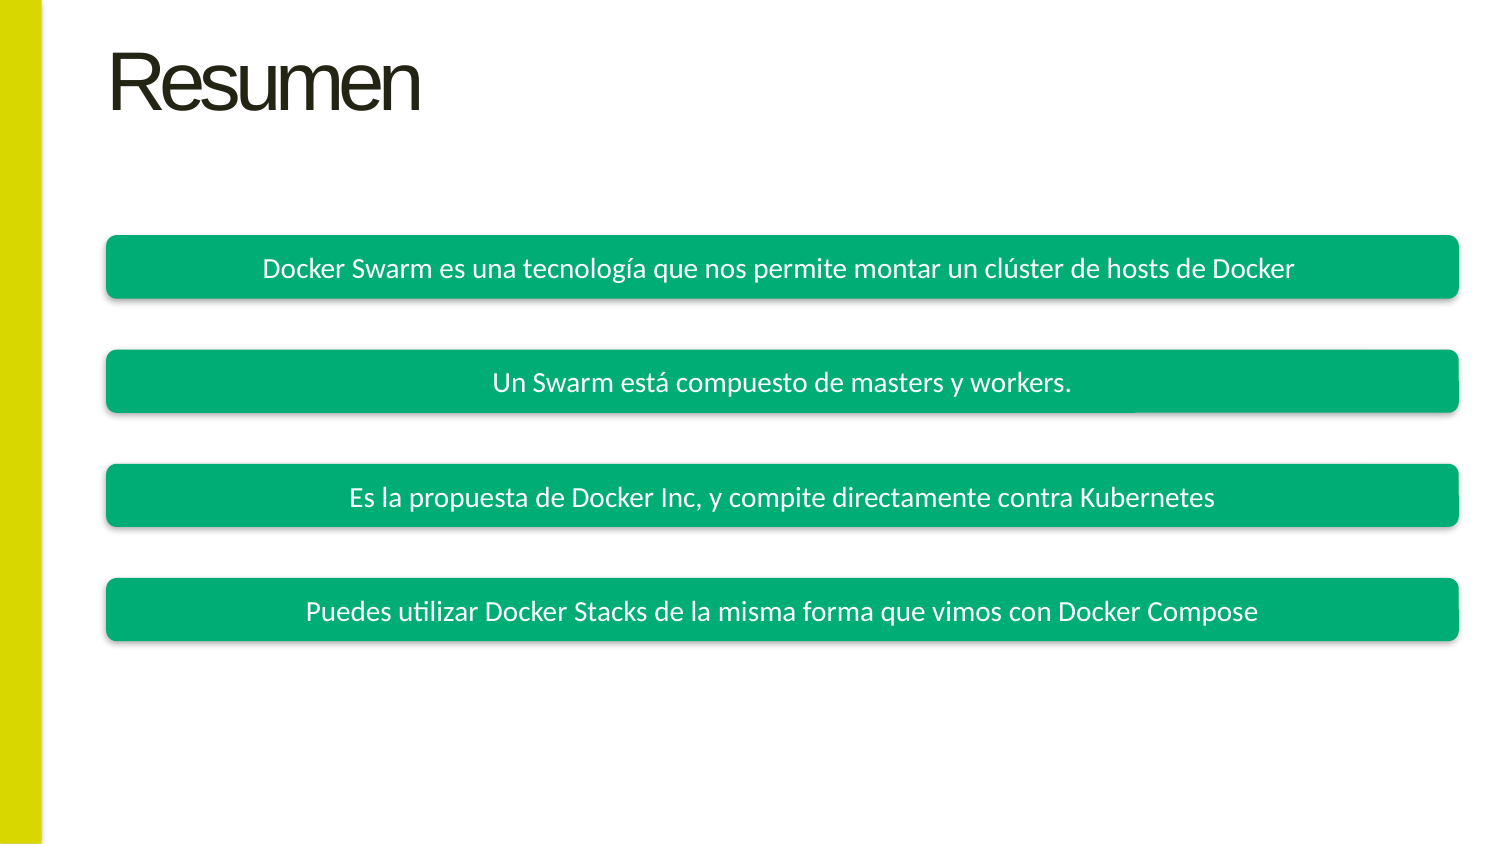

# Resumen
Docker Swarm es una tecnología que nos permite montar un clúster de hosts de Docker
Un Swarm está compuesto de masters y workers.
Es la propuesta de Docker Inc, y compite directamente contra Kubernetes
Puedes utilizar Docker Stacks de la misma forma que vimos con Docker Compose